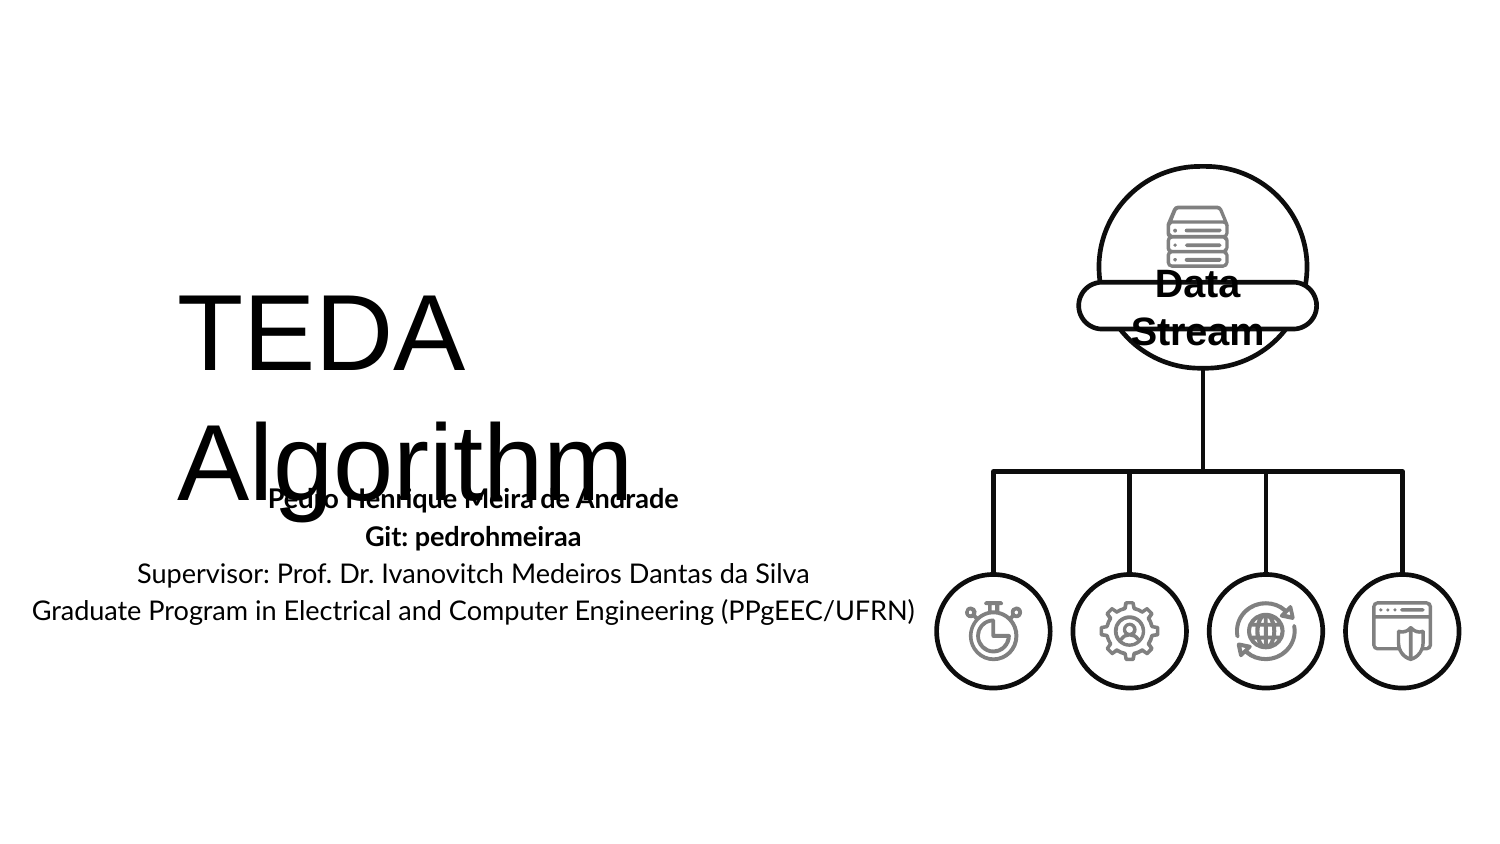

# TEDA Algorithm
Data Stream
Pedro Henrique Meira de Andrade
Git: pedrohmeiraa
Supervisor: Prof. Dr. Ivanovitch Medeiros Dantas da Silva
Graduate Program in Electrical and Computer Engineering (PPgEEC/UFRN)